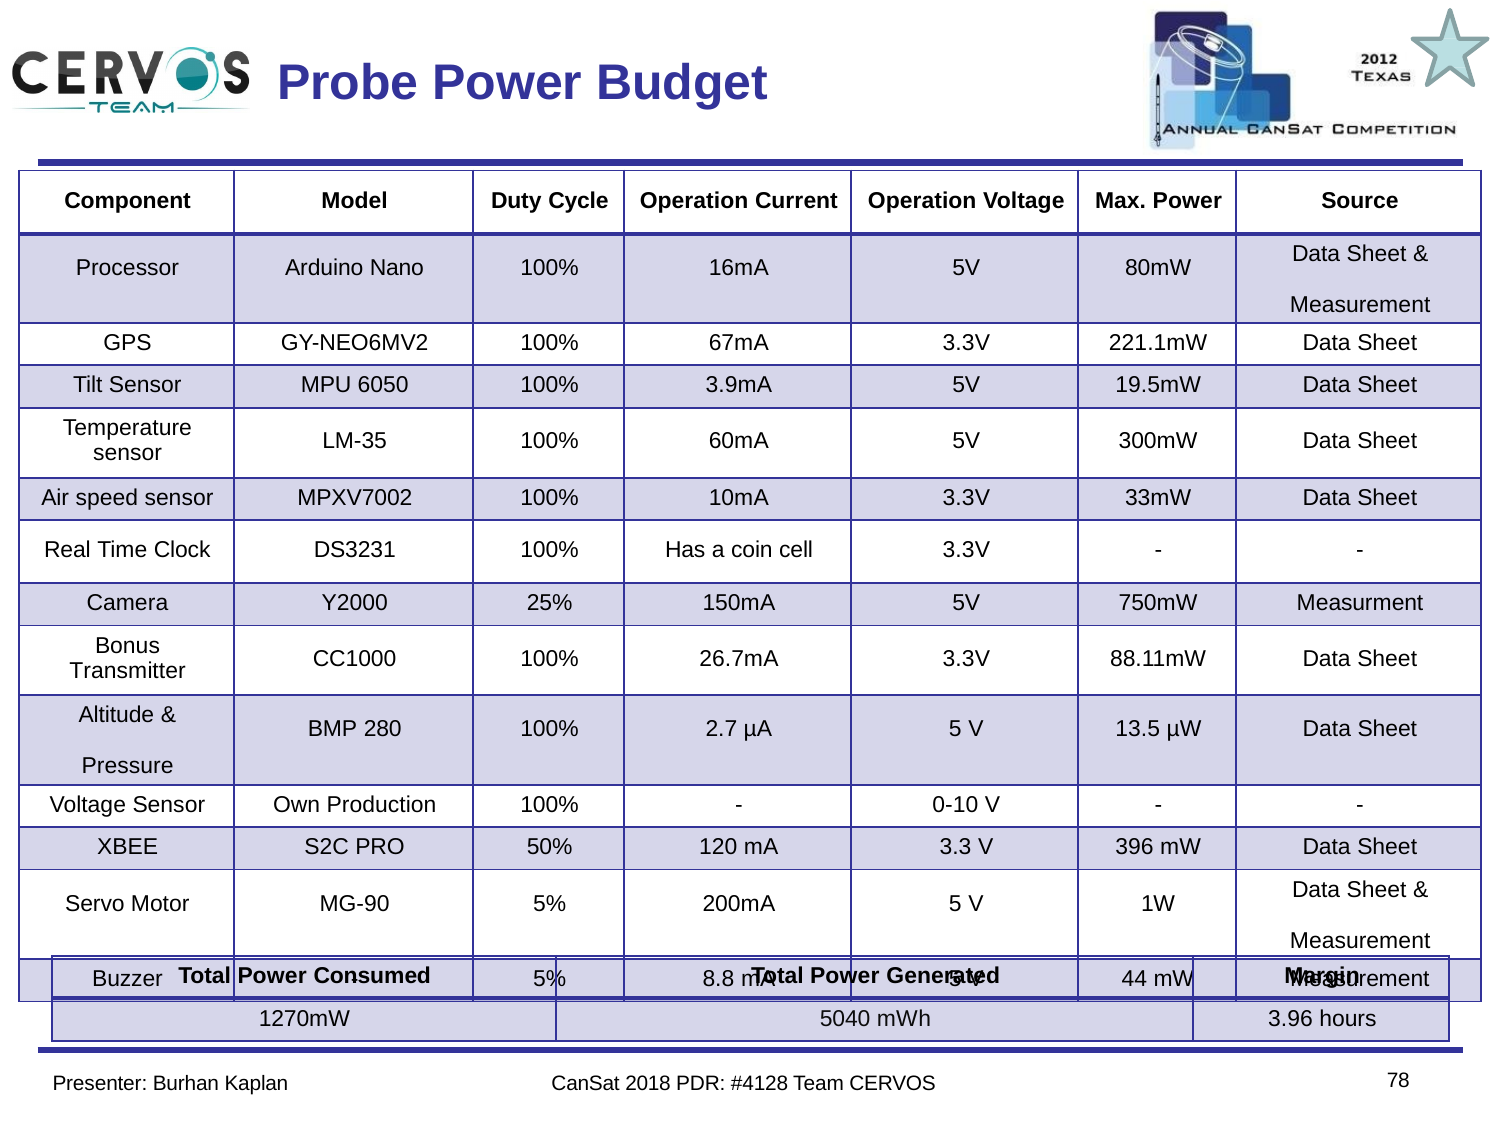

Team Logo
Here
(If You Want)

# Probe Power Budget

| Component | Model | Duty Cycle | Operation Current | Operation Voltage | Max. Power | Source |
| --- | --- | --- | --- | --- | --- | --- |
| Processor | Arduino Nano | 100% | 16mA | 5V | 80mW | Data Sheet & Measurement |
| GPS | GY-NEO6MV2 | 100% | 67mA | 3.3V | 221.1mW | Data Sheet |
| Tilt Sensor | MPU 6050 | 100% | 3.9mA | 5V | 19.5mW | Data Sheet |
| Temperature sensor | LM-35 | 100% | 60mA | 5V | 300mW | Data Sheet |
| Air speed sensor | MPXV7002 | 100% | 10mA | 3.3V | 33mW | Data Sheet |
| Real Time Clock | DS3231 | 100% | Has a coin cell | 3.3V | - | - |
| Camera | Y2000 | 25% | 150mA | 5V | 750mW | Measurment |
| Bonus Transmitter | CC1000 | 100% | 26.7mA | 3.3V | 88.11mW | Data Sheet |
| Altitude & Pressure | BMP 280 | 100% | 2.7 µA | 5 V | 13.5 µW | Data Sheet |
| Voltage Sensor | Own Production | 100% | - | 0-10 V | - | - |
| XBEE | S2C PRO | 50% | 120 mA | 3.3 V | 396 mW | Data Sheet |
| Servo Motor | MG-90 | 5% | 200mA | 5 V | 1W | Data Sheet & Measurement |
| Buzzer | - | 5% | 8.8 mA | 5 V | 44 mW | Measurement |
| Total Power Consumed | Total Power Generated | Margin |
| --- | --- | --- |
| 1270mW | 5040 mWh | 3.96 hours |
78
Presenter: Burhan Kaplan
CanSat 2018 PDR: #4128 Team CERVOS